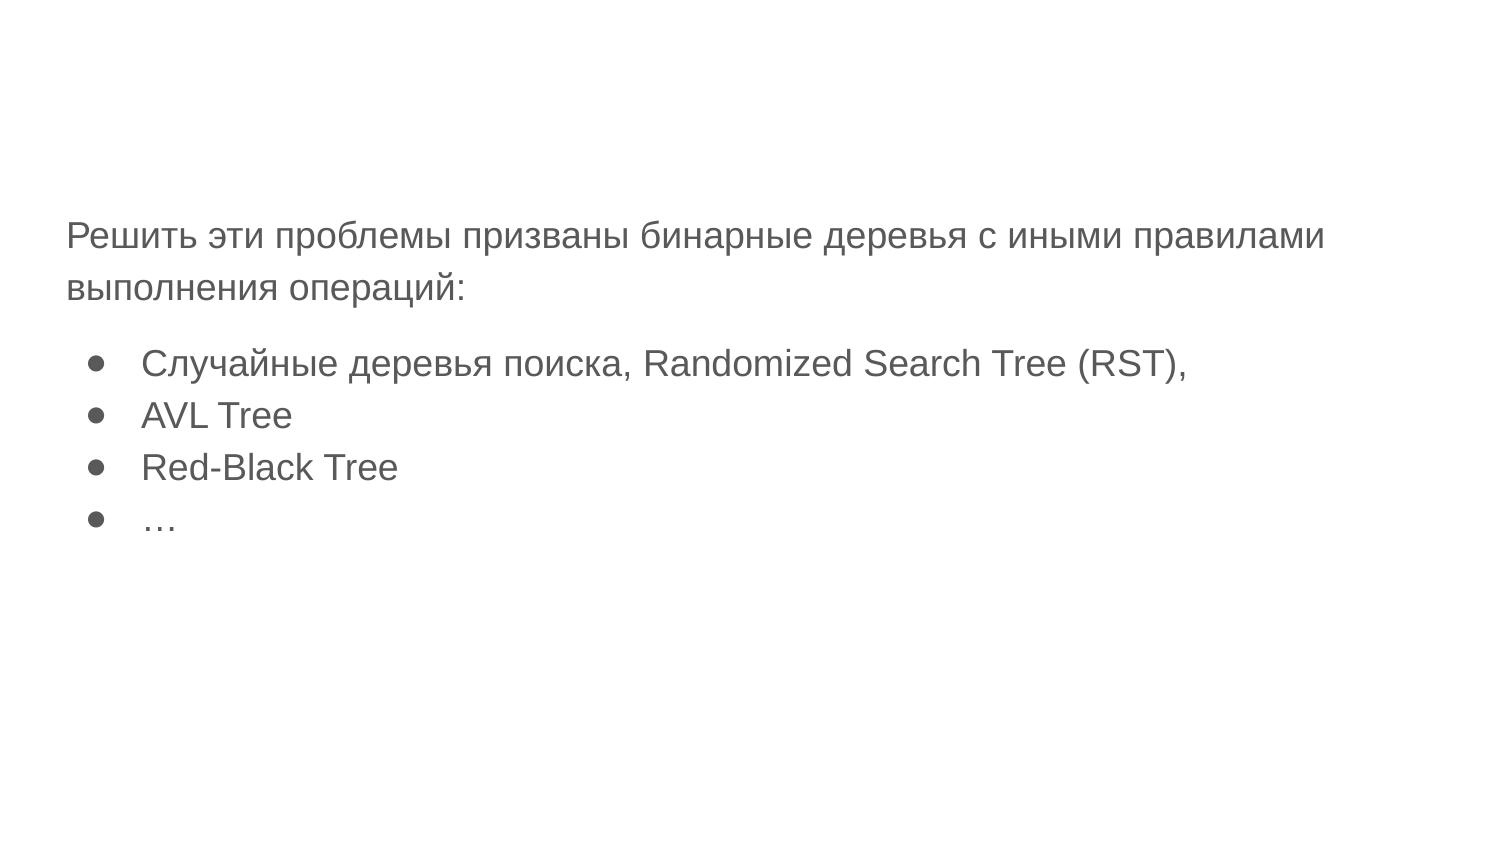

#
Решить эти проблемы призваны бинарные деревья с иными правилами выполнения операций:
Случайные деревья поиска, Randomized Search Tree (RST),
AVL Tree
Red-Black Tree
…